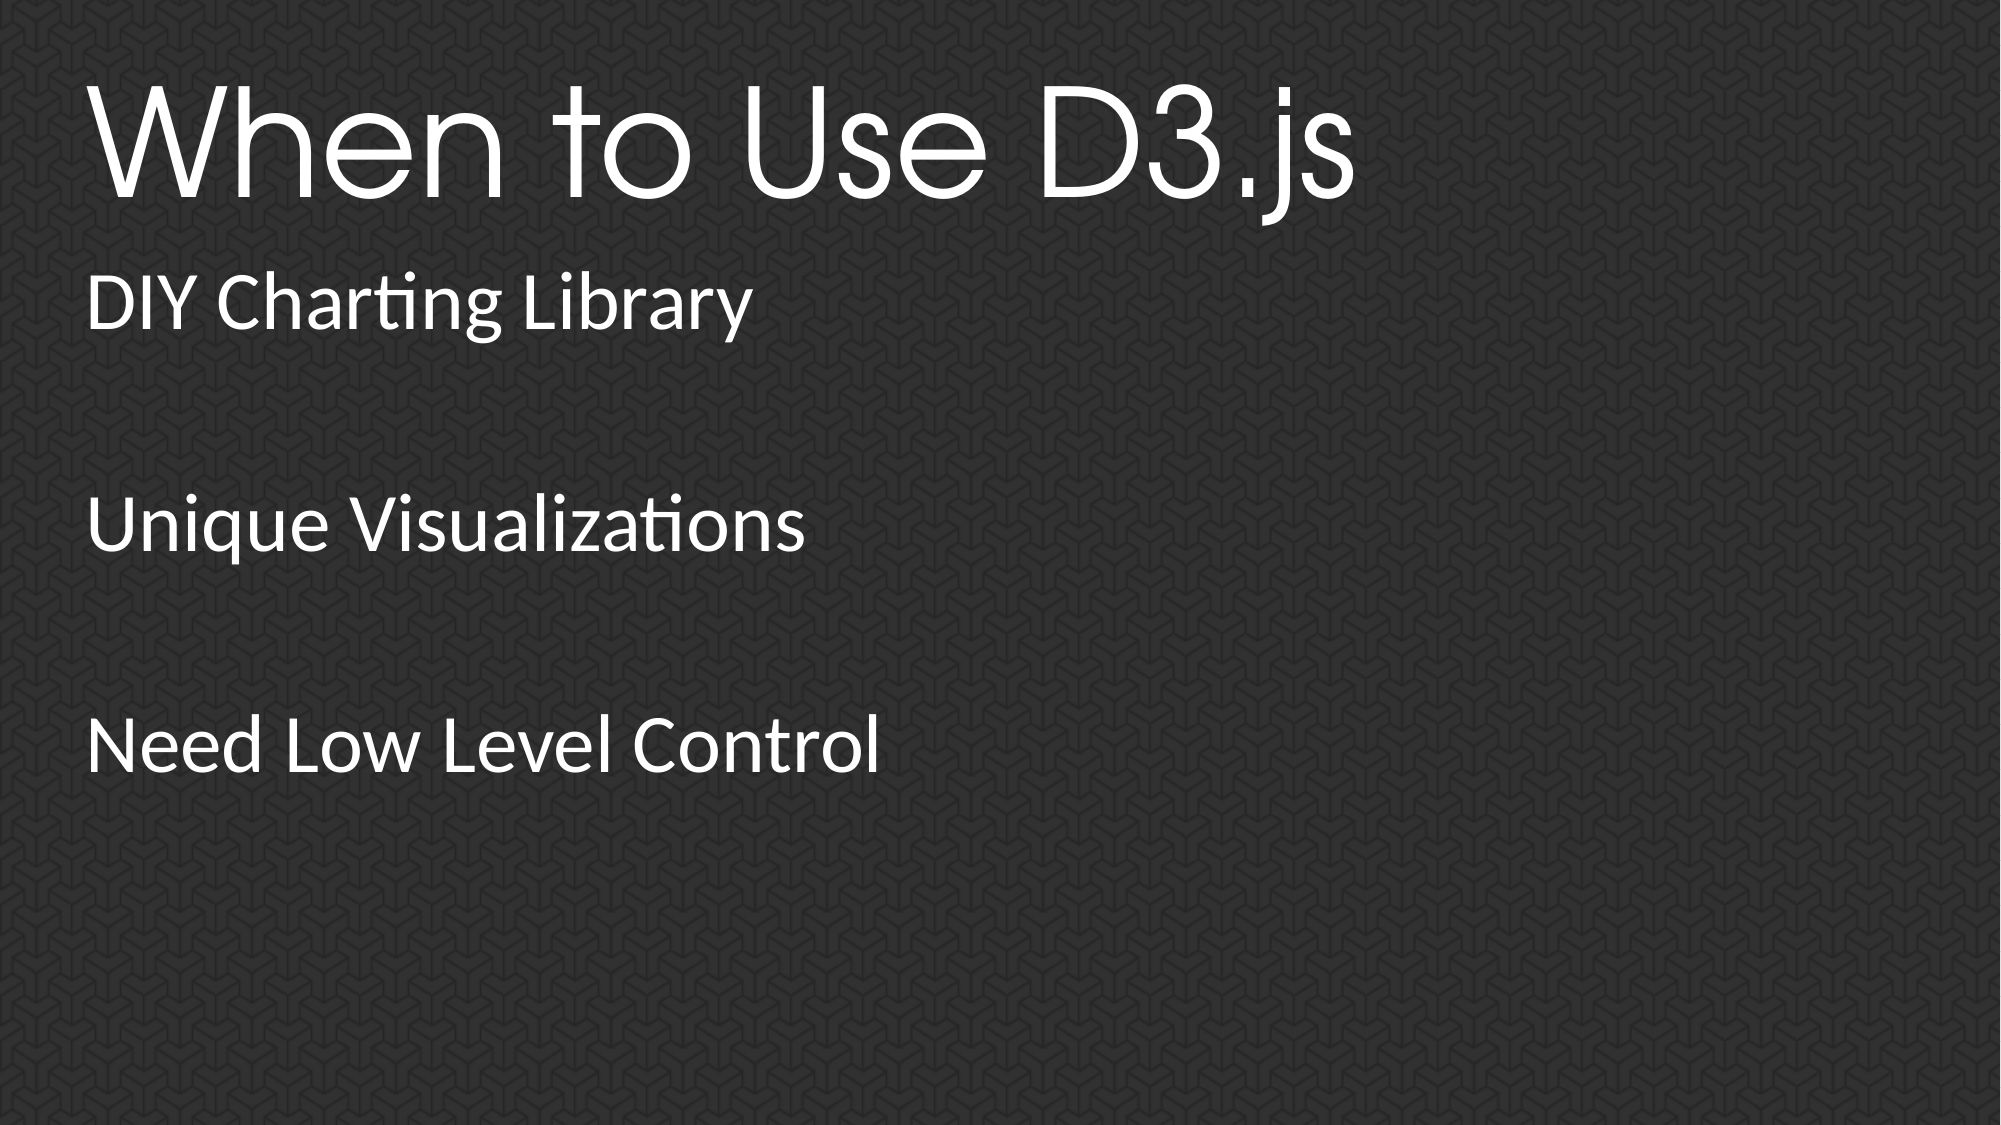

# When to Use D3.js
DIY Charting Library

Unique Visualizations

Need Low Level Control